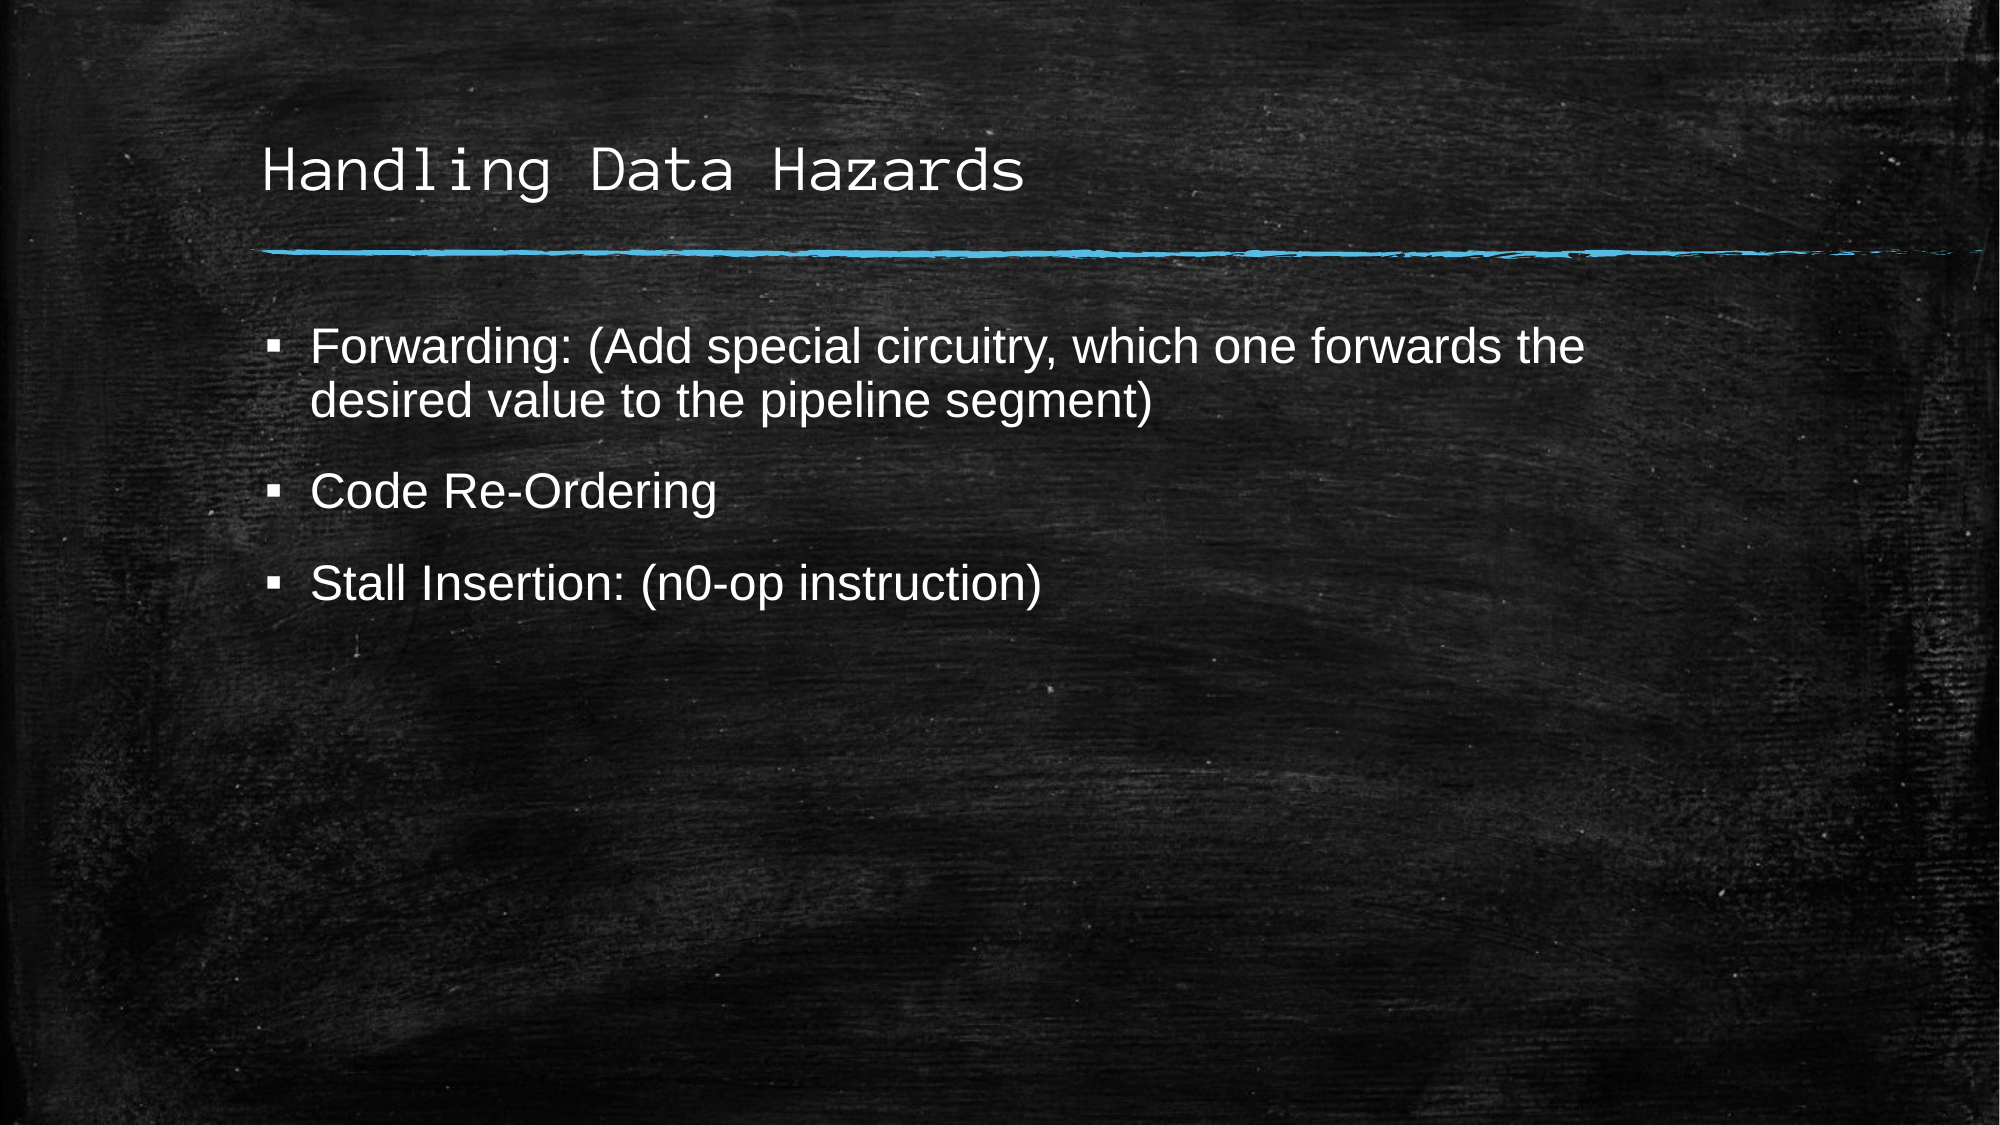

# Handling Data Hazards
Forwarding: (Add special circuitry, which one forwards the desired value to the pipeline segment)
Code Re-Ordering
Stall Insertion: (n0-op instruction)